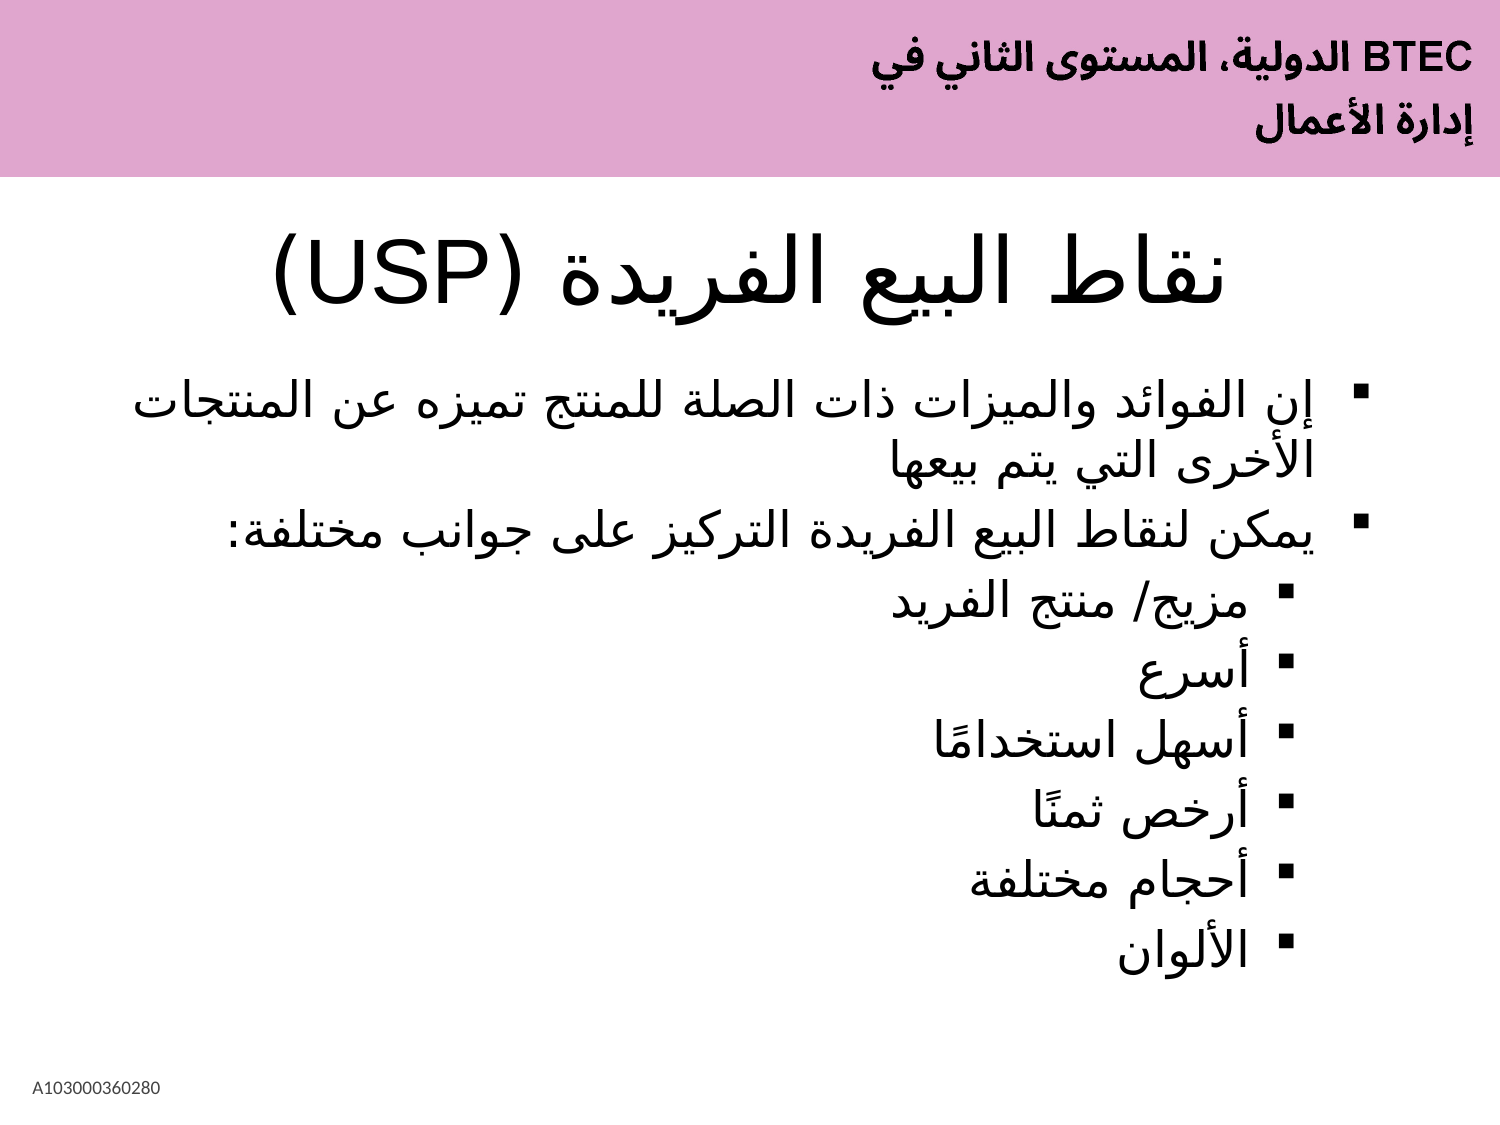

# نقاط البيع الفريدة (USP)
إن الفوائد والميزات ذات الصلة للمنتج تميزه عن المنتجات الأخرى التي يتم بيعها
يمكن لنقاط البيع الفريدة التركيز على جوانب مختلفة:
مزيج/ منتج الفريد
أسرع
أسهل استخدامًا
أرخص ثمنًا
أحجام مختلفة
الألوان

A103000360280